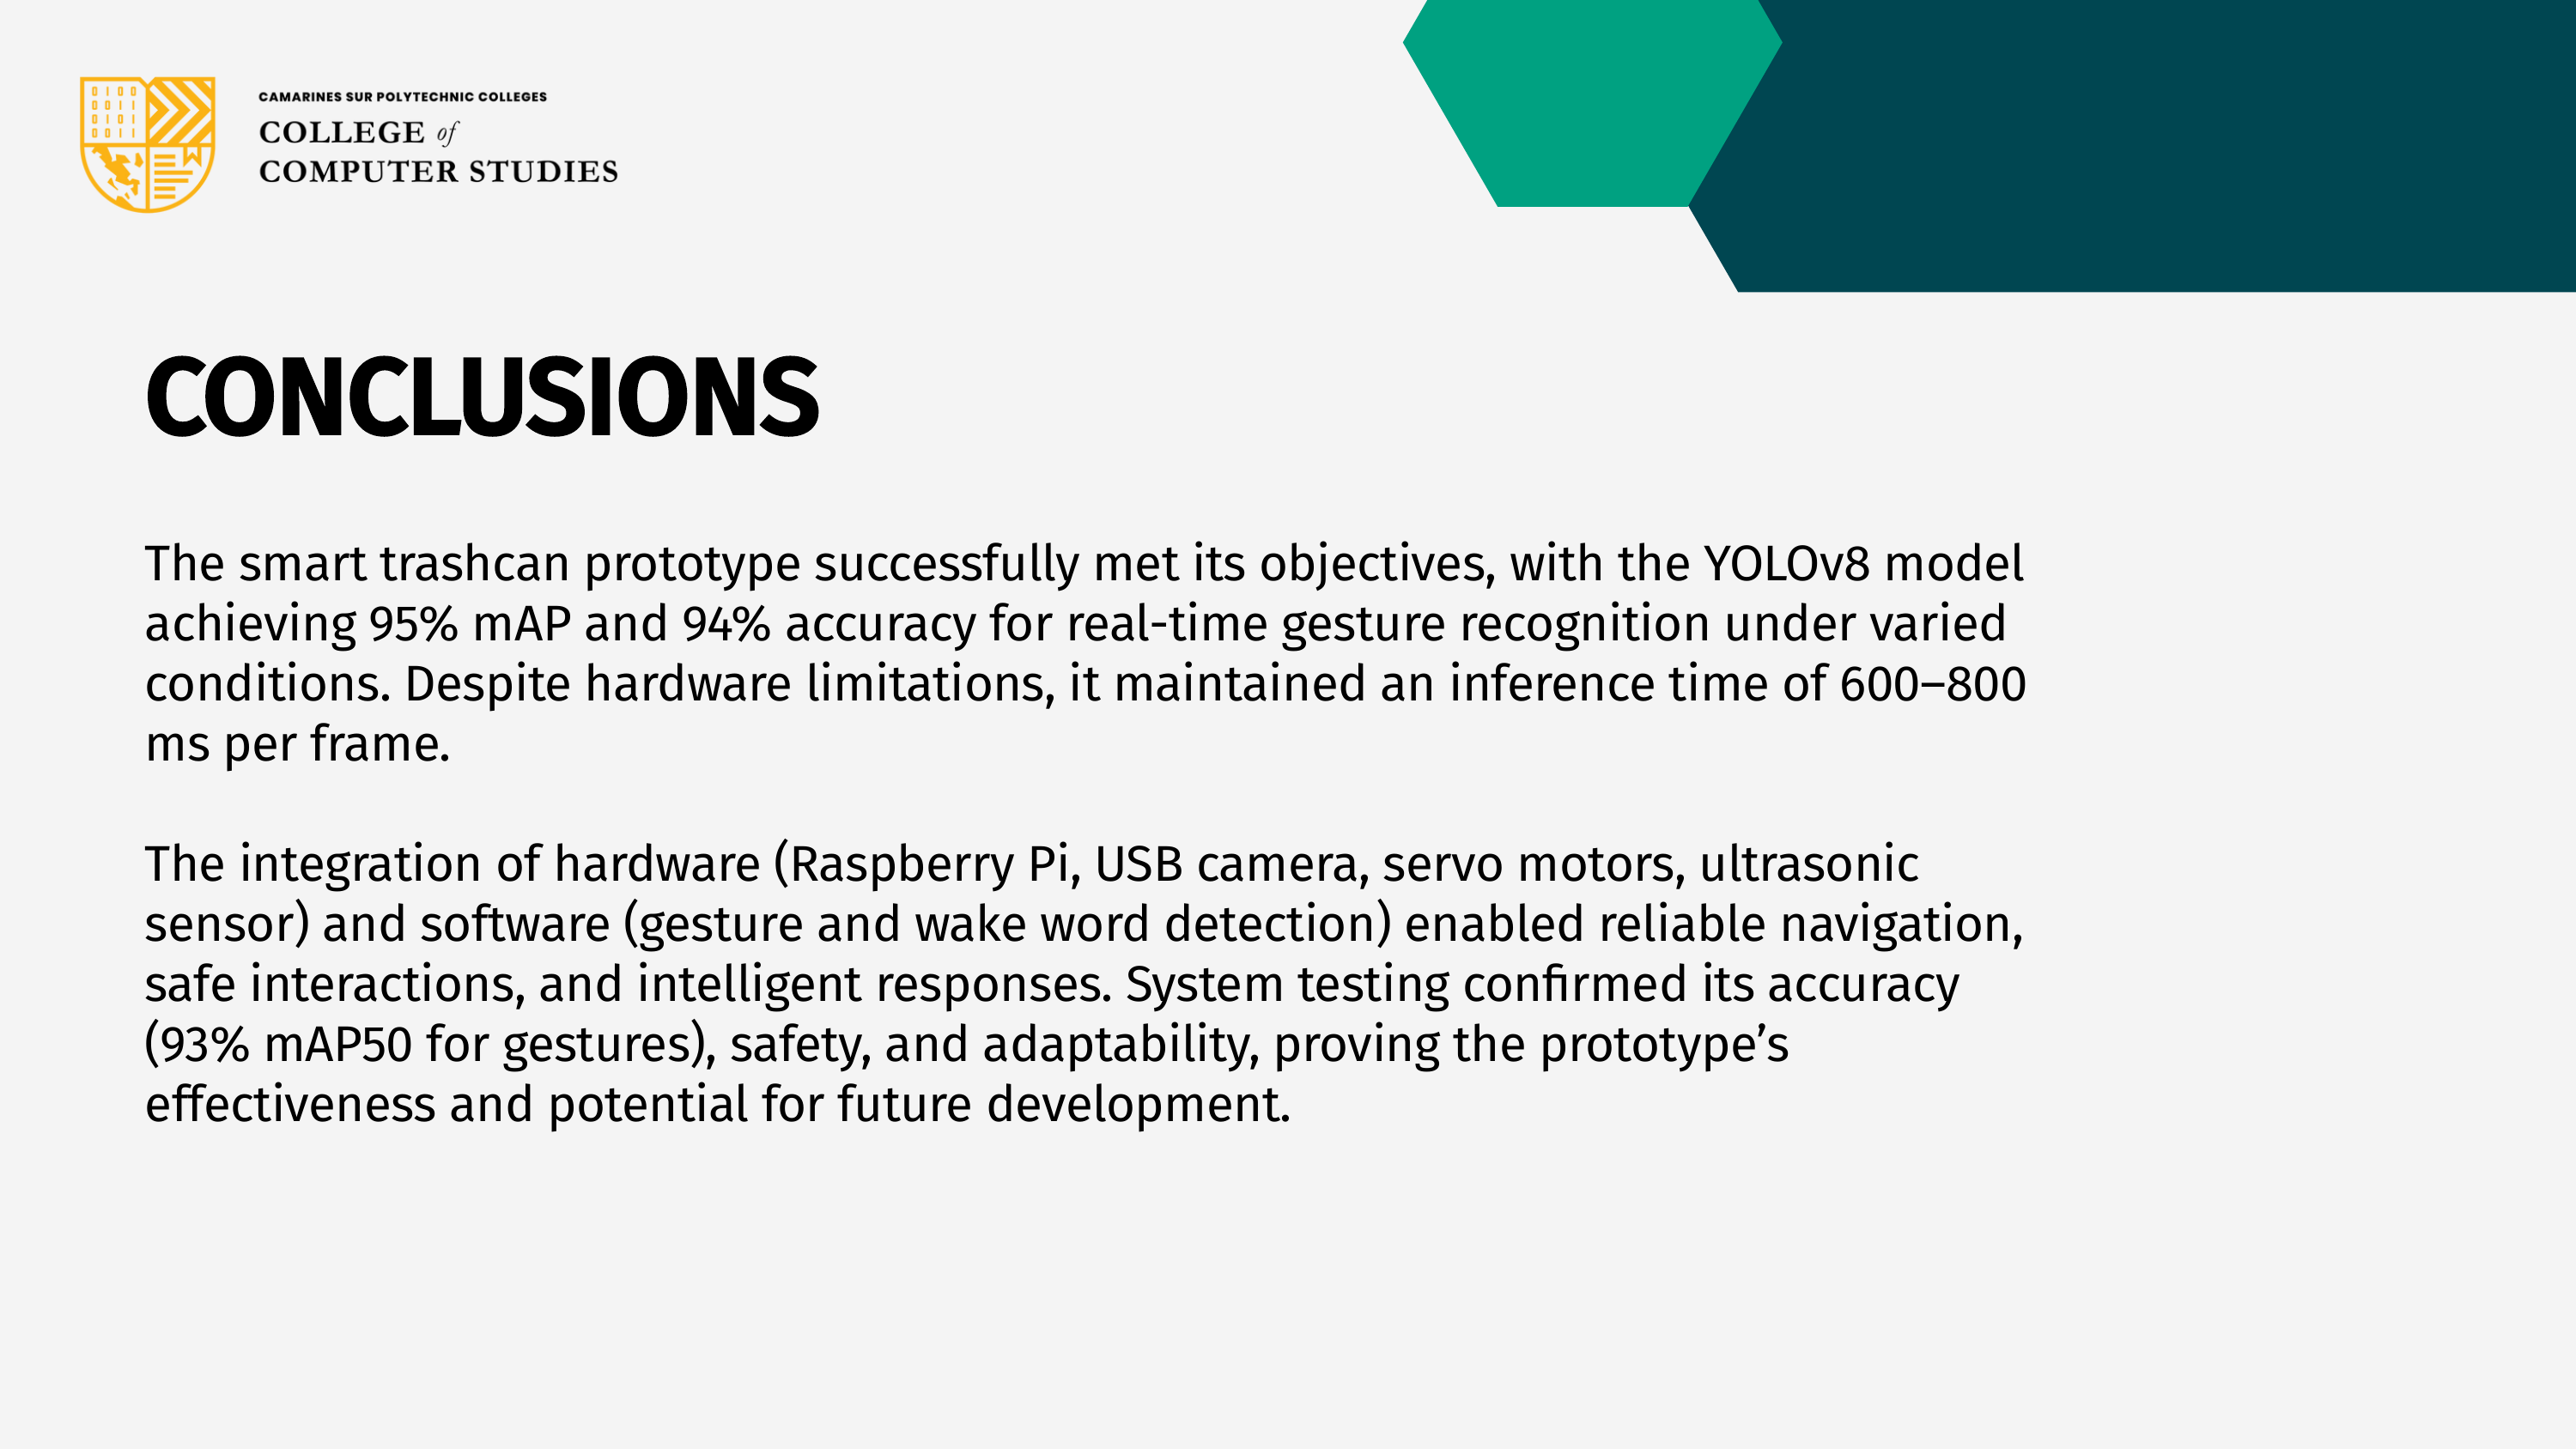

CONCLUSIONS
The smart trashcan prototype successfully met its objectives, with the YOLOv8 model achieving 95% mAP and 94% accuracy for real-time gesture recognition under varied conditions. Despite hardware limitations, it maintained an inference time of 600–800 ms per frame.

The integration of hardware (Raspberry Pi, USB camera, servo motors, ultrasonic sensor) and software (gesture and wake word detection) enabled reliable navigation, safe interactions, and intelligent responses. System testing confirmed its accuracy (93% mAP50 for gestures), safety, and adaptability, proving the prototype’s effectiveness and potential for future development.